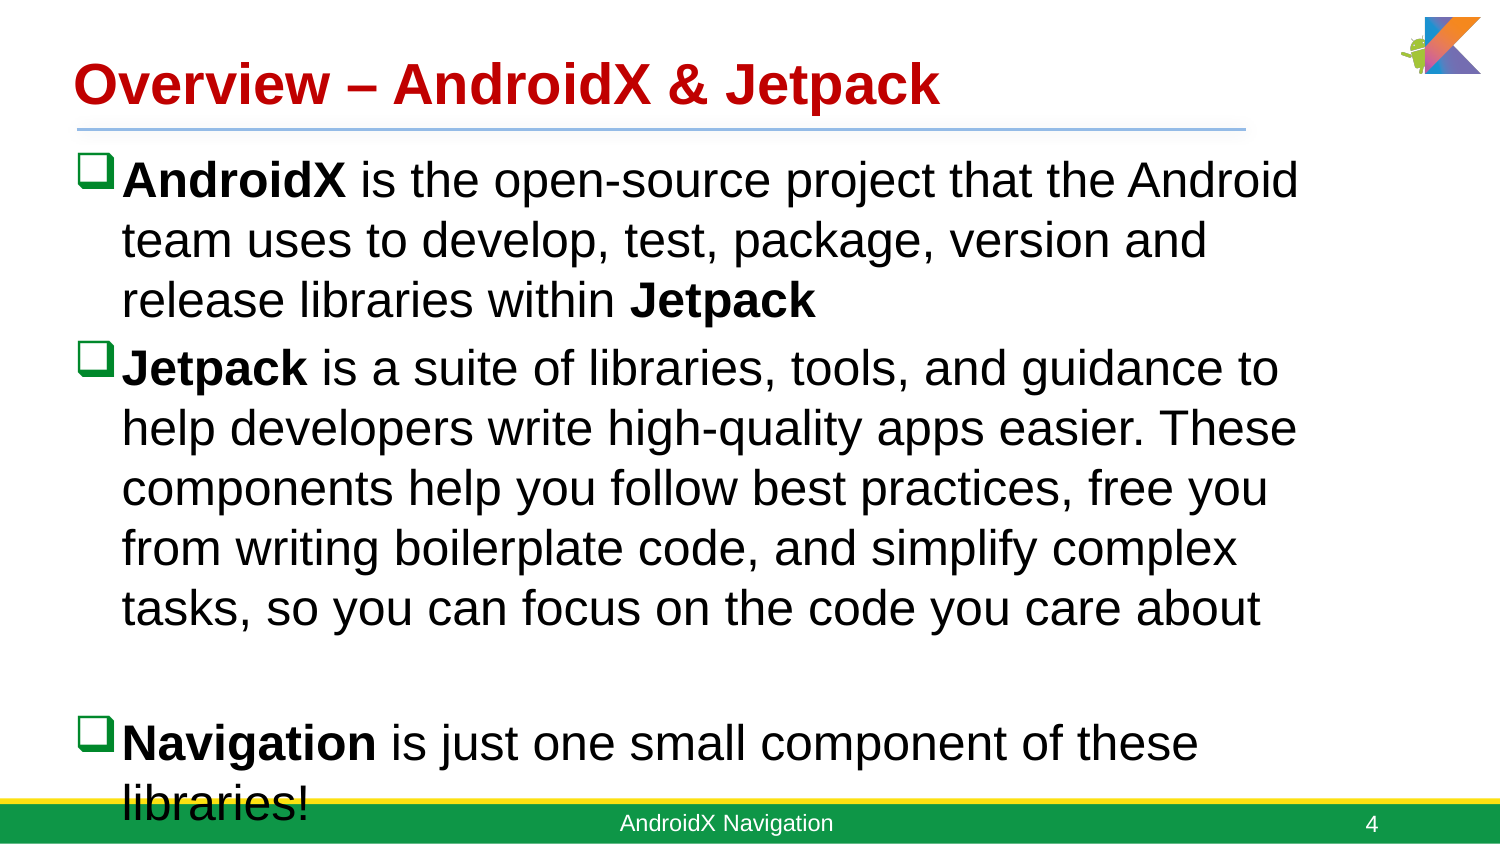

# Overview – AndroidX & Jetpack
AndroidX is the open-source project that the Android team uses to develop, test, package, version and release libraries within Jetpack
Jetpack is a suite of libraries, tools, and guidance to help developers write high-quality apps easier. These components help you follow best practices, free you from writing boilerplate code, and simplify complex tasks, so you can focus on the code you care about

Navigation is just one small component of these libraries!
4
AndroidX Navigation